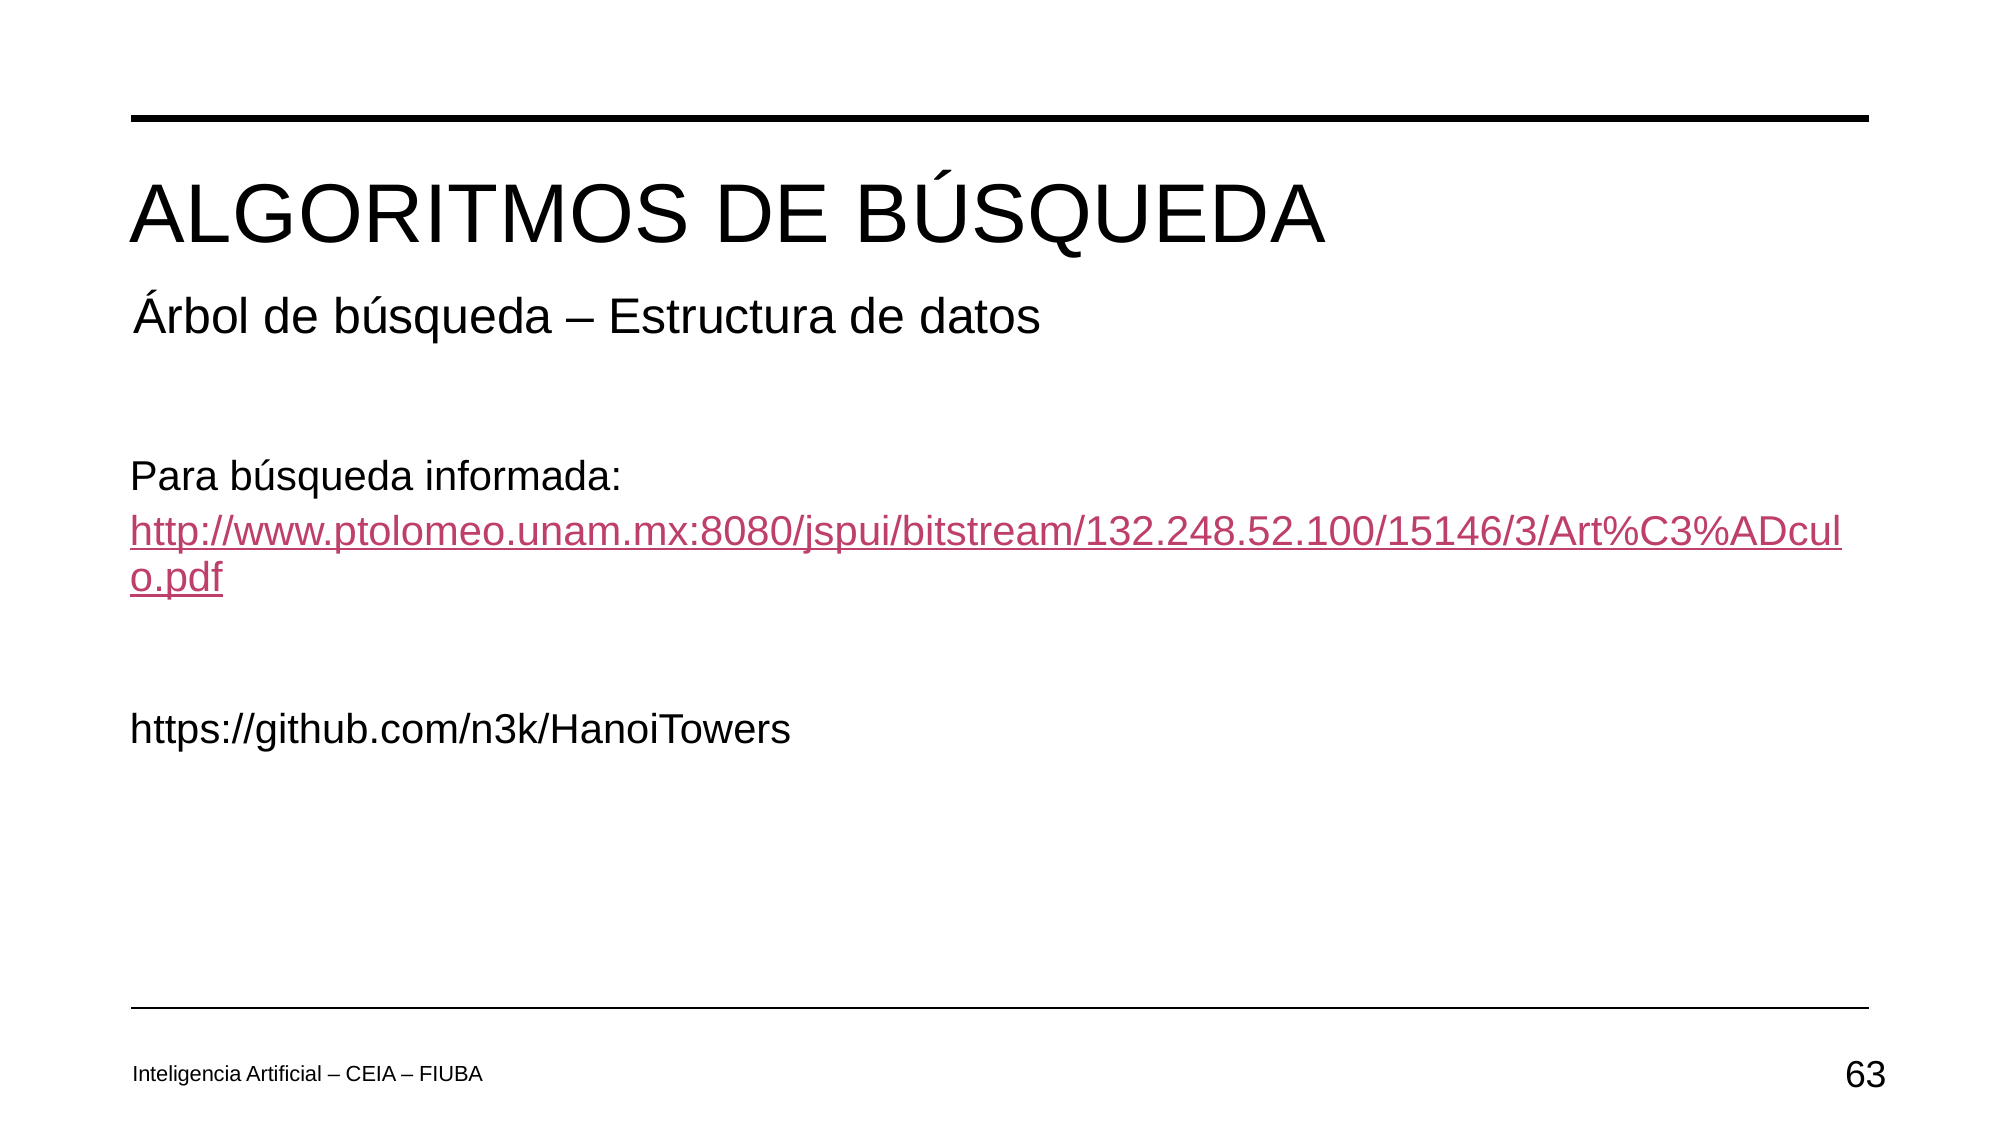

# Algoritmos de Búsqueda
Árbol de búsqueda – Estructura de datos

Para búsqueda informada: http://www.ptolomeo.unam.mx:8080/jspui/bitstream/132.248.52.100/15146/3/Art%C3%ADculo.pdf

https://github.com/n3k/HanoiTowers

Inteligencia Artificial – CEIA – FIUBA
63